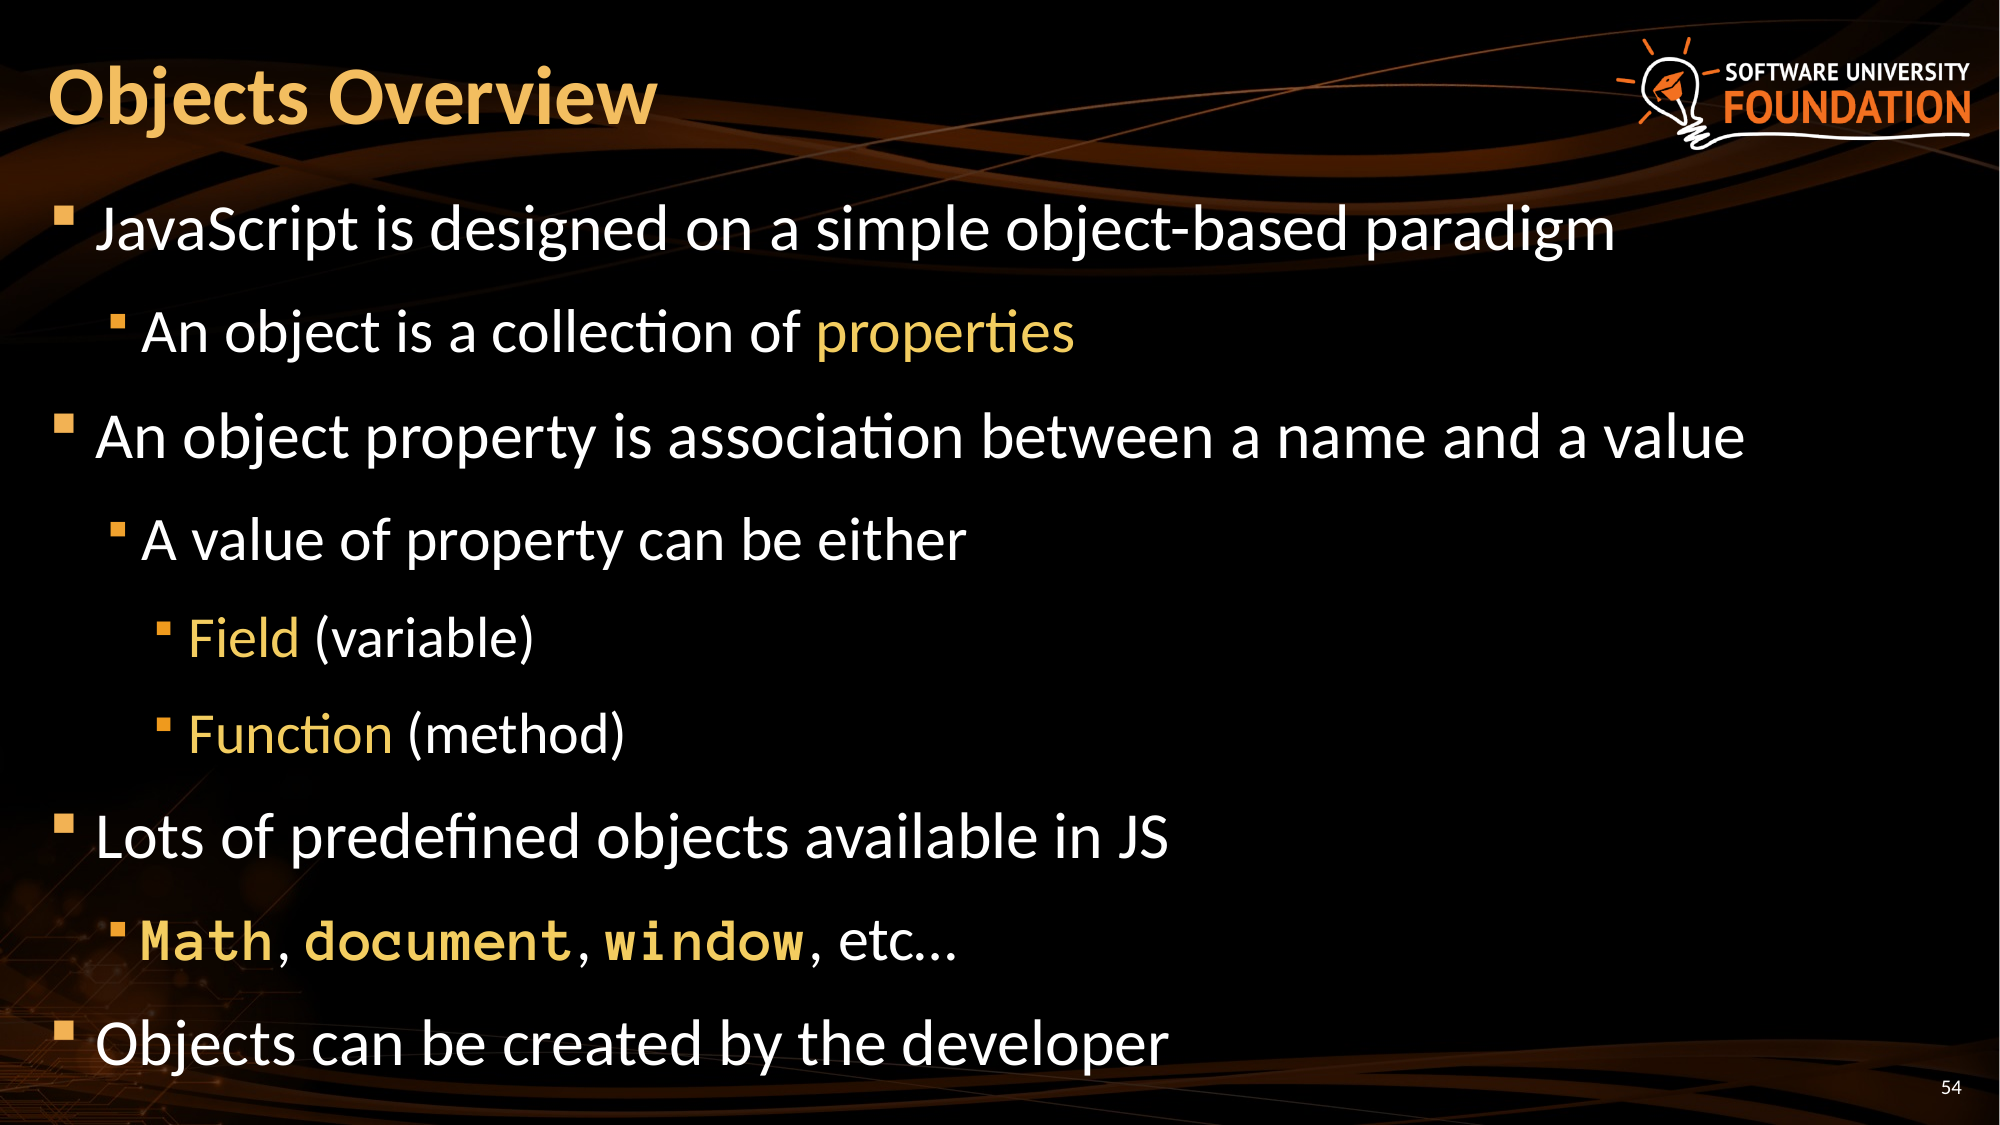

# Objects Overview
JavaScript is designed on a simple object-based paradigm
An object is a collection of properties
An object property is association between a name and a value
A value of property can be either
Field (variable)
Function (method)
Lots of predefined objects available in JS
Math, document, window, etc…
Objects can be created by the developer
54